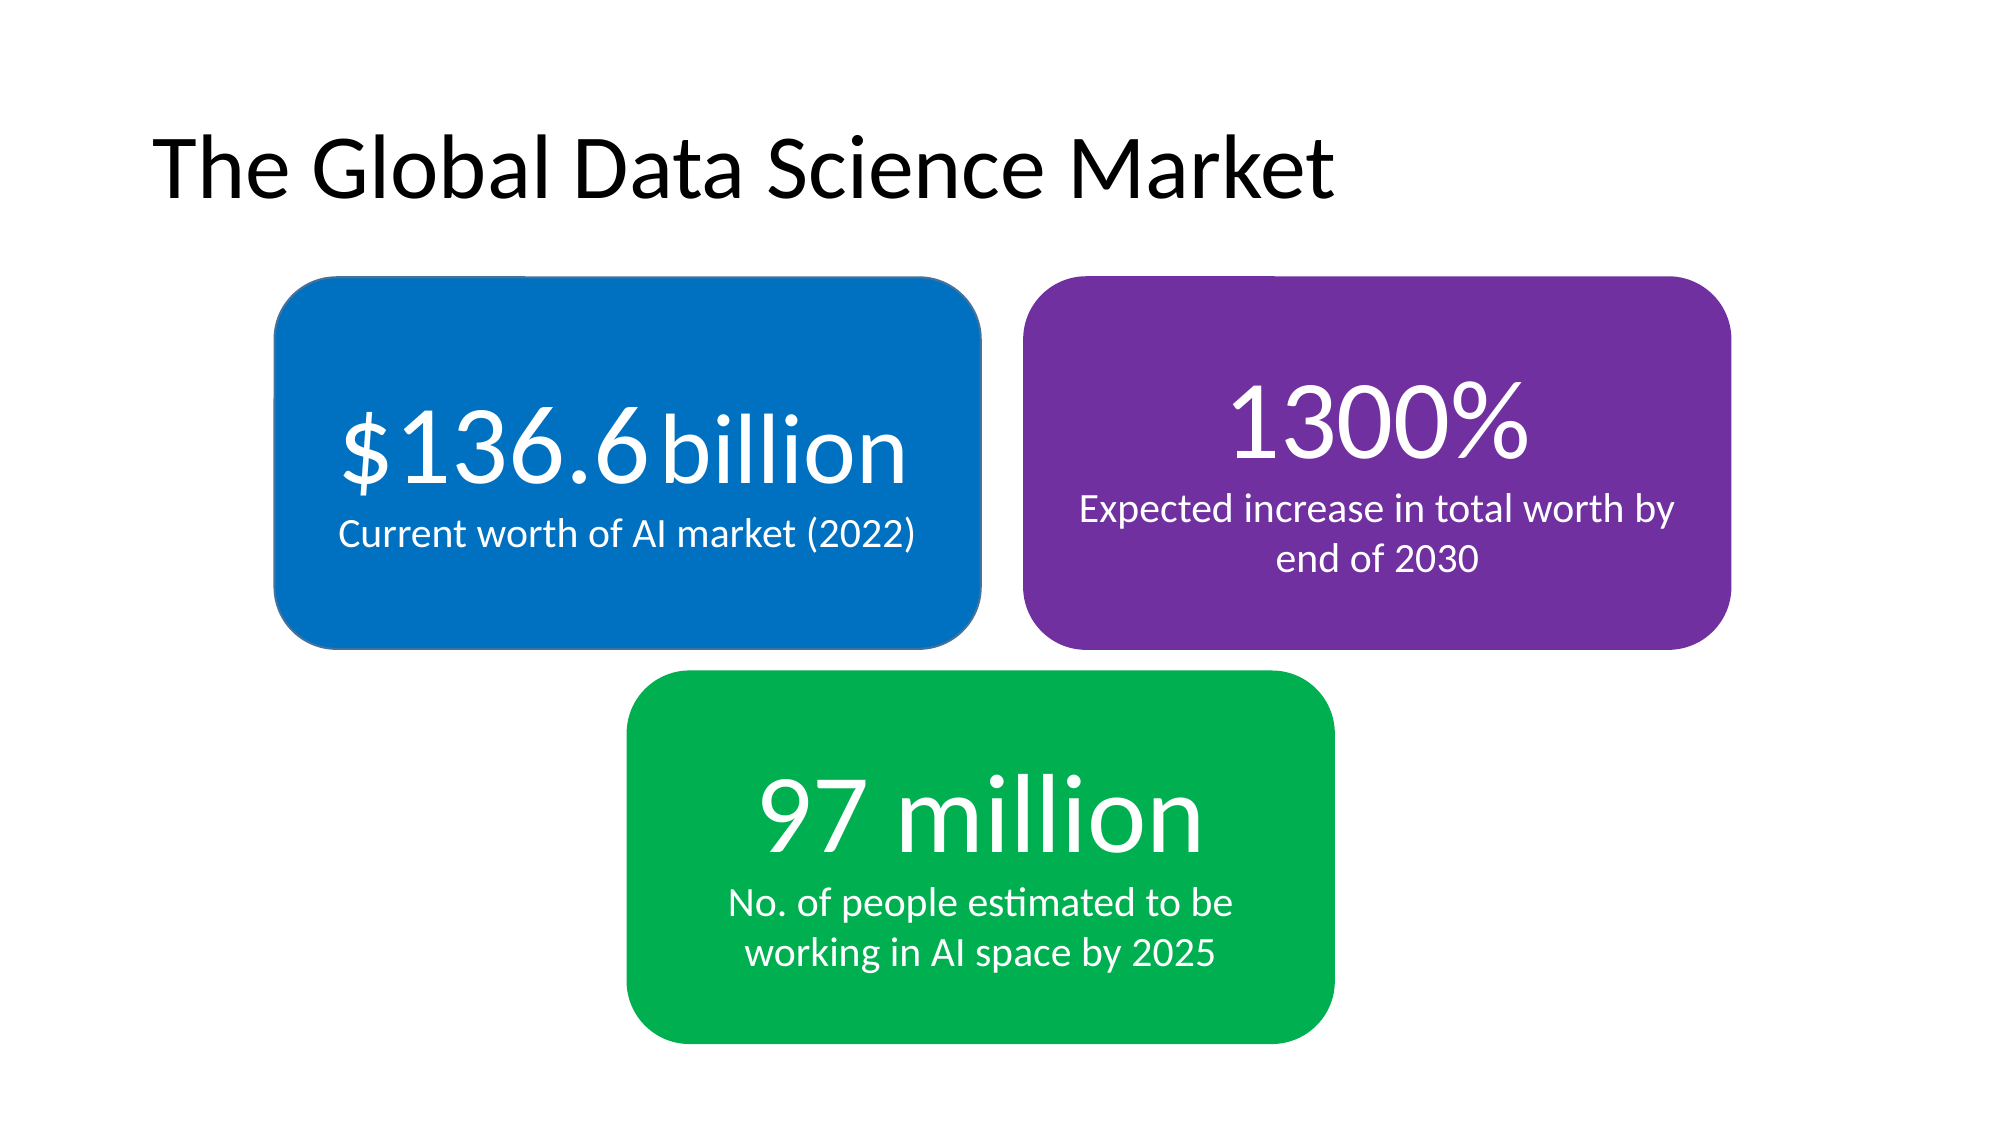

# The Global Data Science Market
1300%
Expected increase in total worth by end of 2030
$136.6 billion  Current worth of AI market (2022)
97 million
No. of people estimated to be working in AI space by 2025